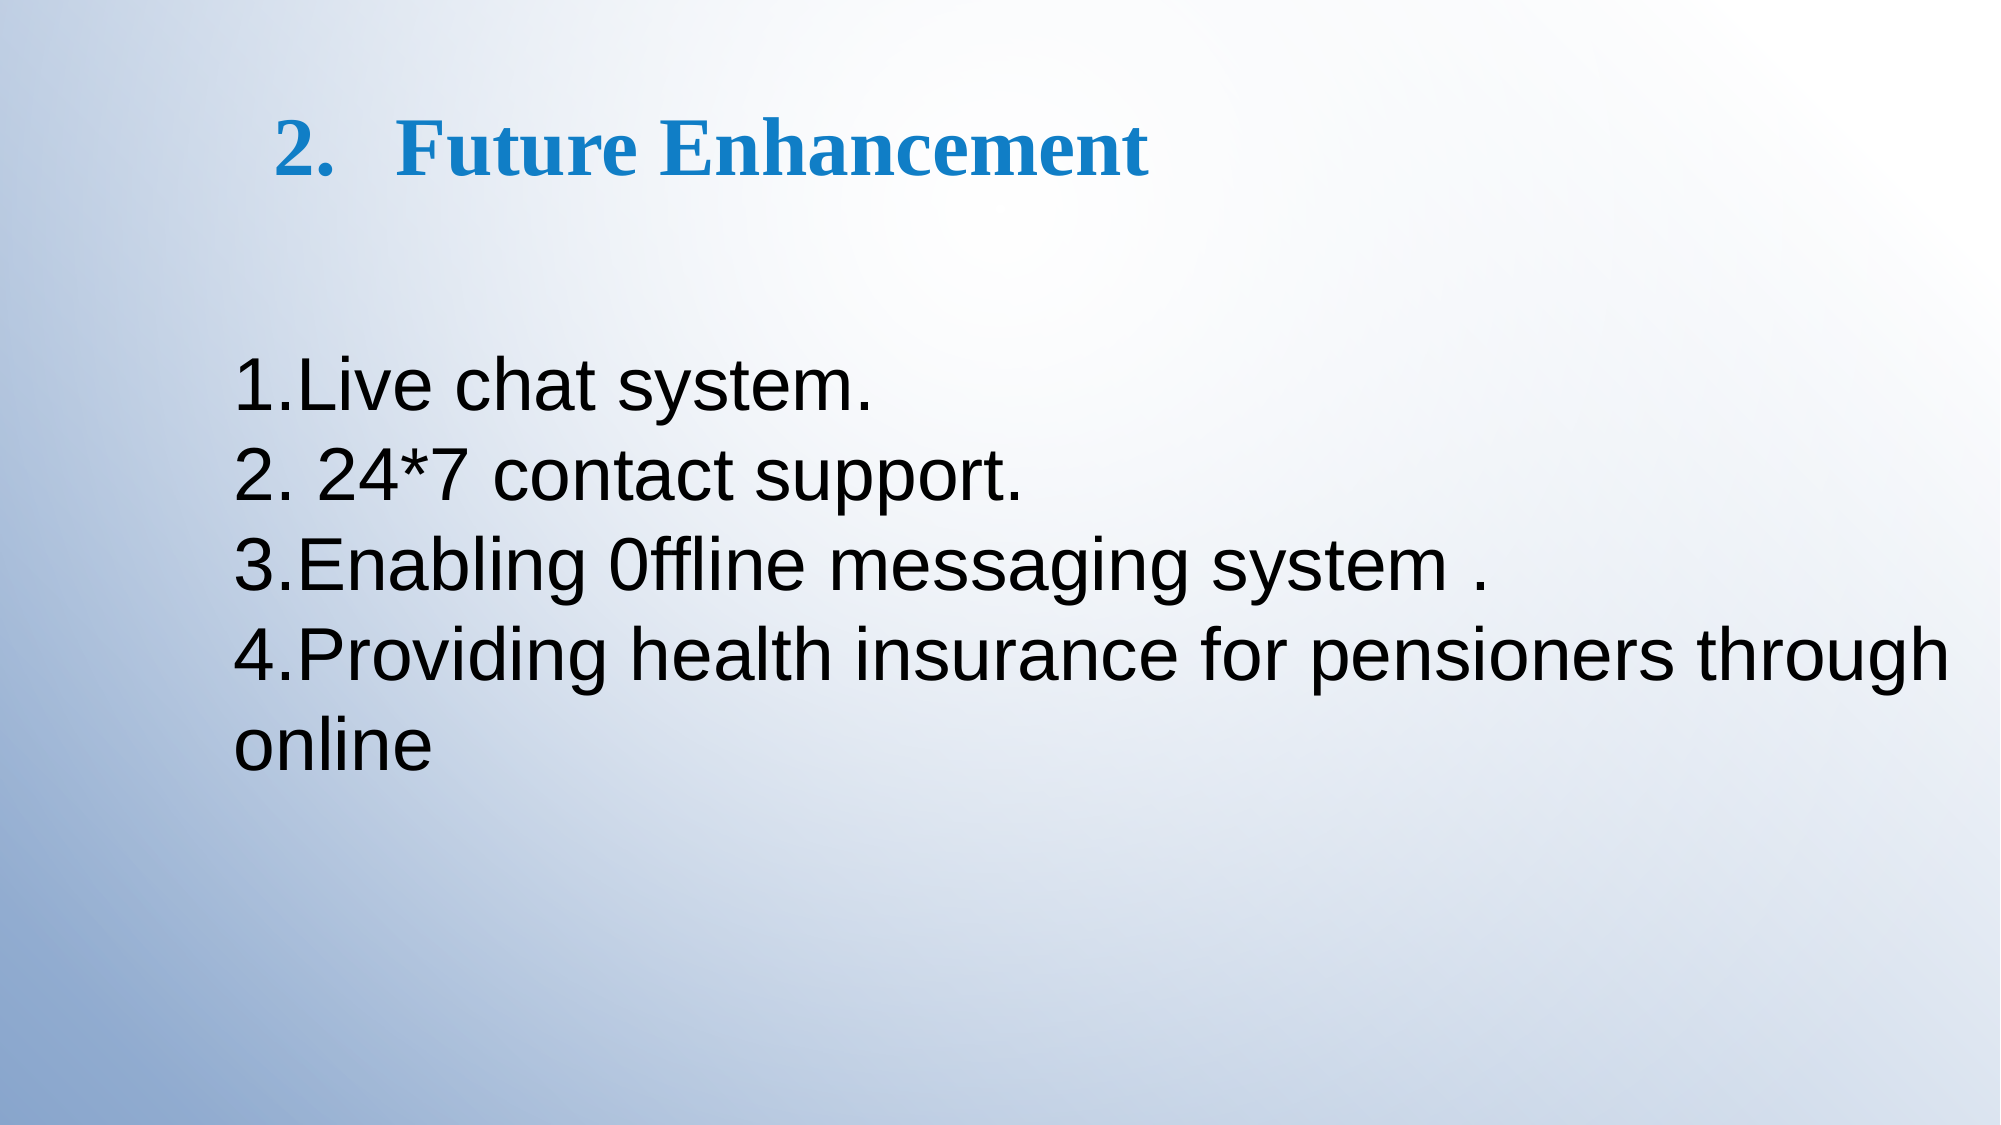

Future Enhancement
1.Live chat system.
2. 24*7 contact support.
3.Enabling 0ffline messaging system .
4.Providing health insurance for pensioners through online